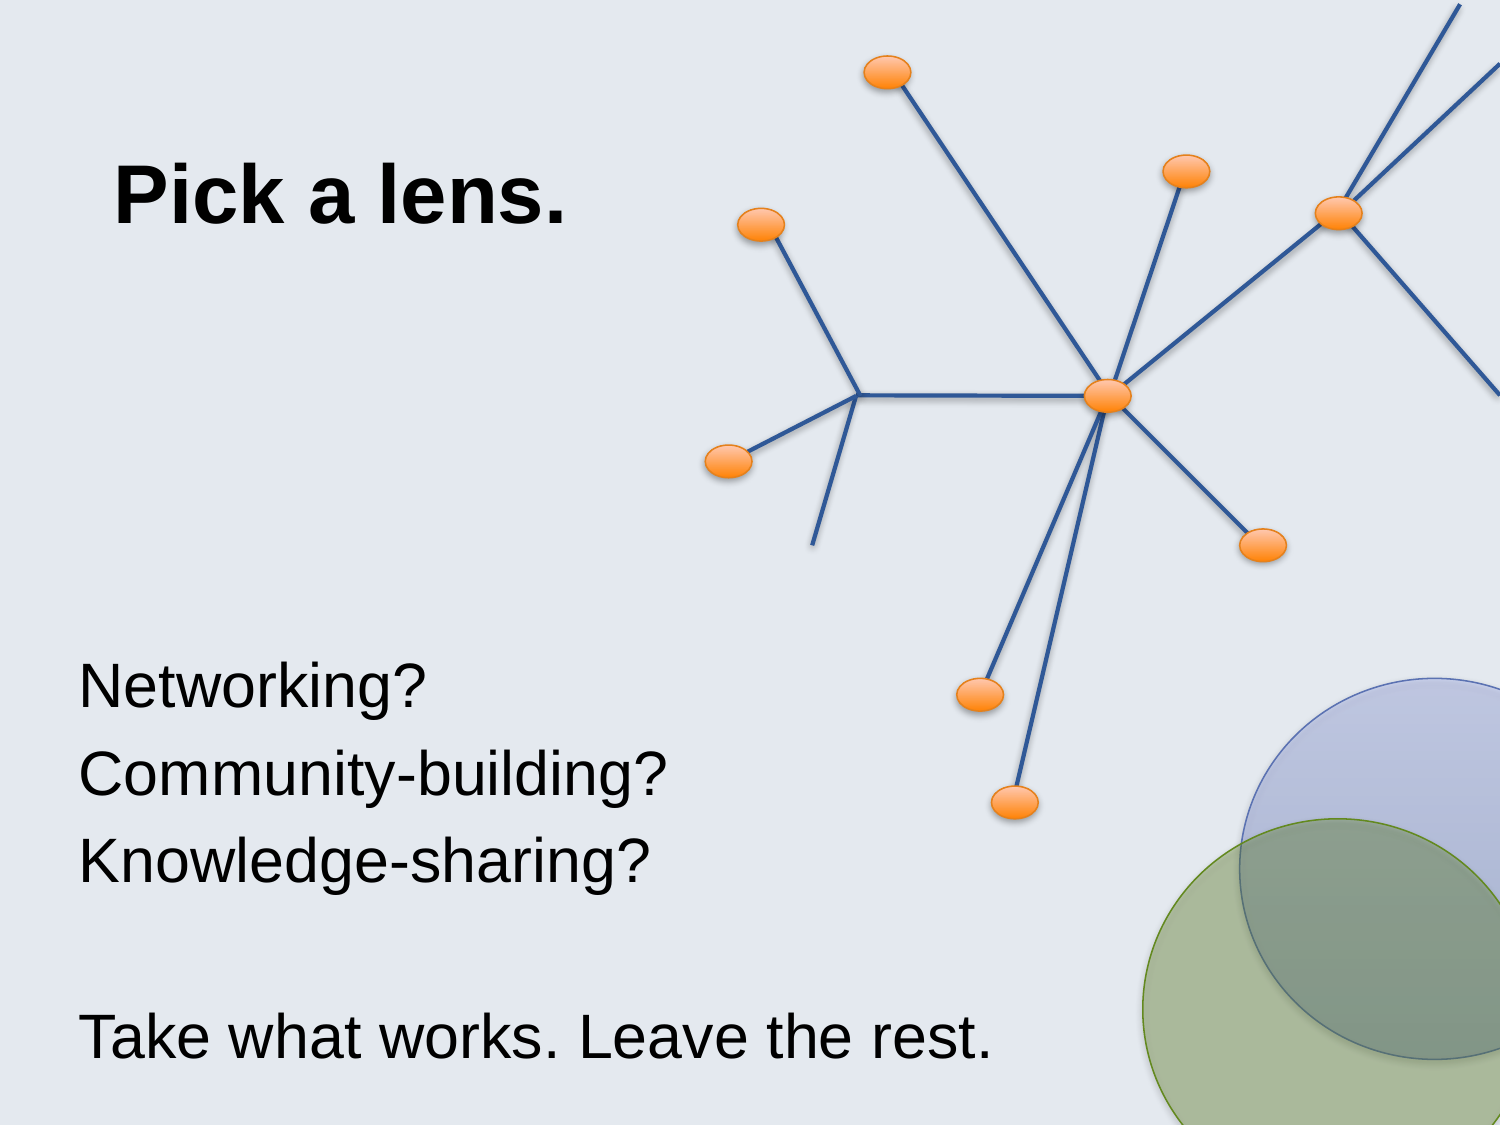

# Pick a lens.

Networking?
Community-building?
Knowledge-sharing?

Take what works. Leave the rest.